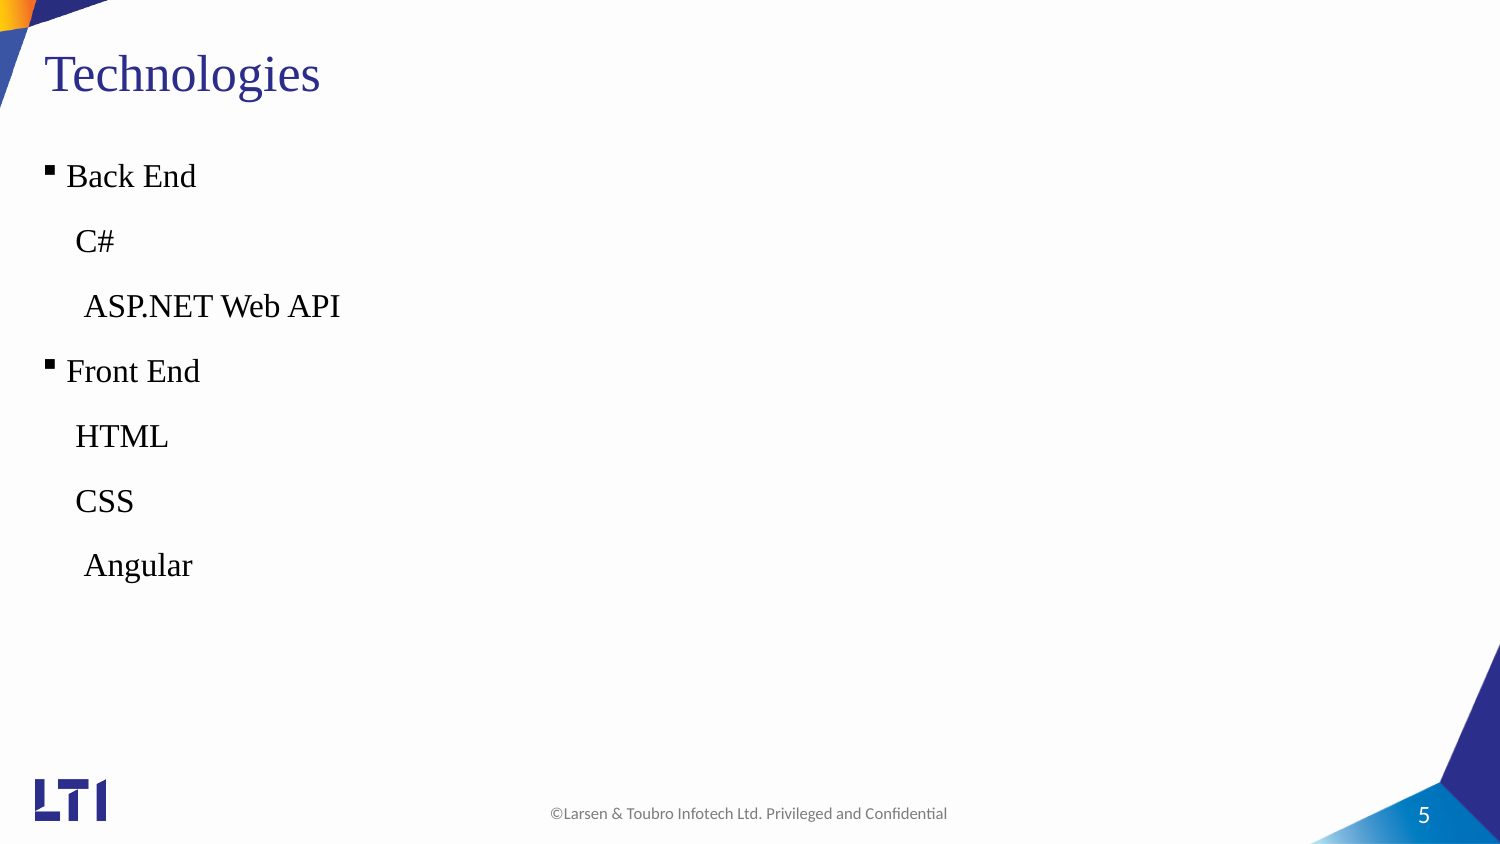

# Technologies
Back End
    C#
     ASP.NET Web API
Front End
    HTML
    CSS
     Angular